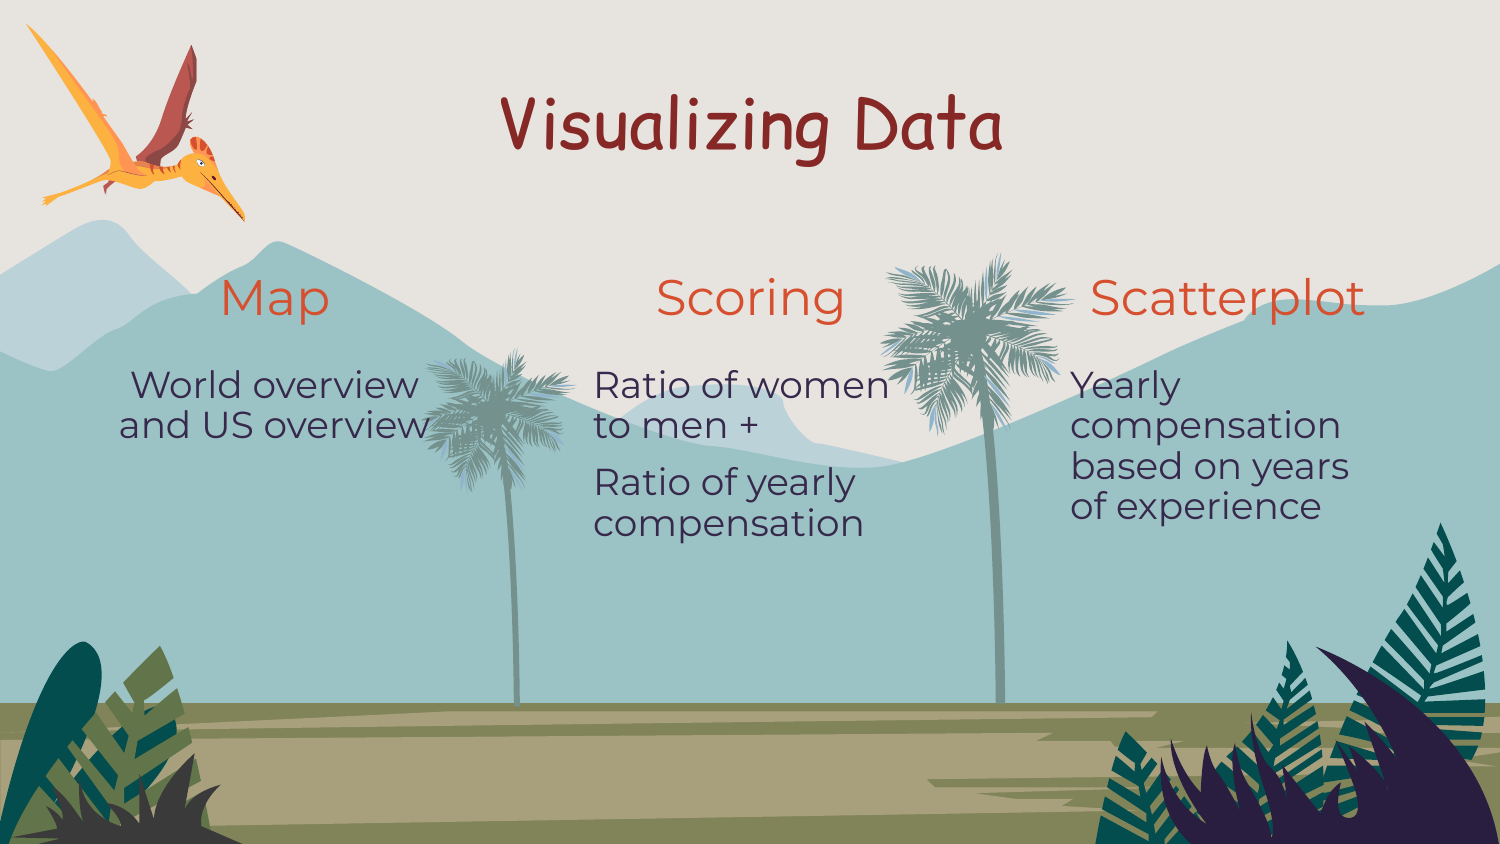

# Visualizing Data
Map
Scoring
Scatterplot
World overview and US overview
Ratio of women to men +
Ratio of yearly compensation

Yearly compensation based on years of experience